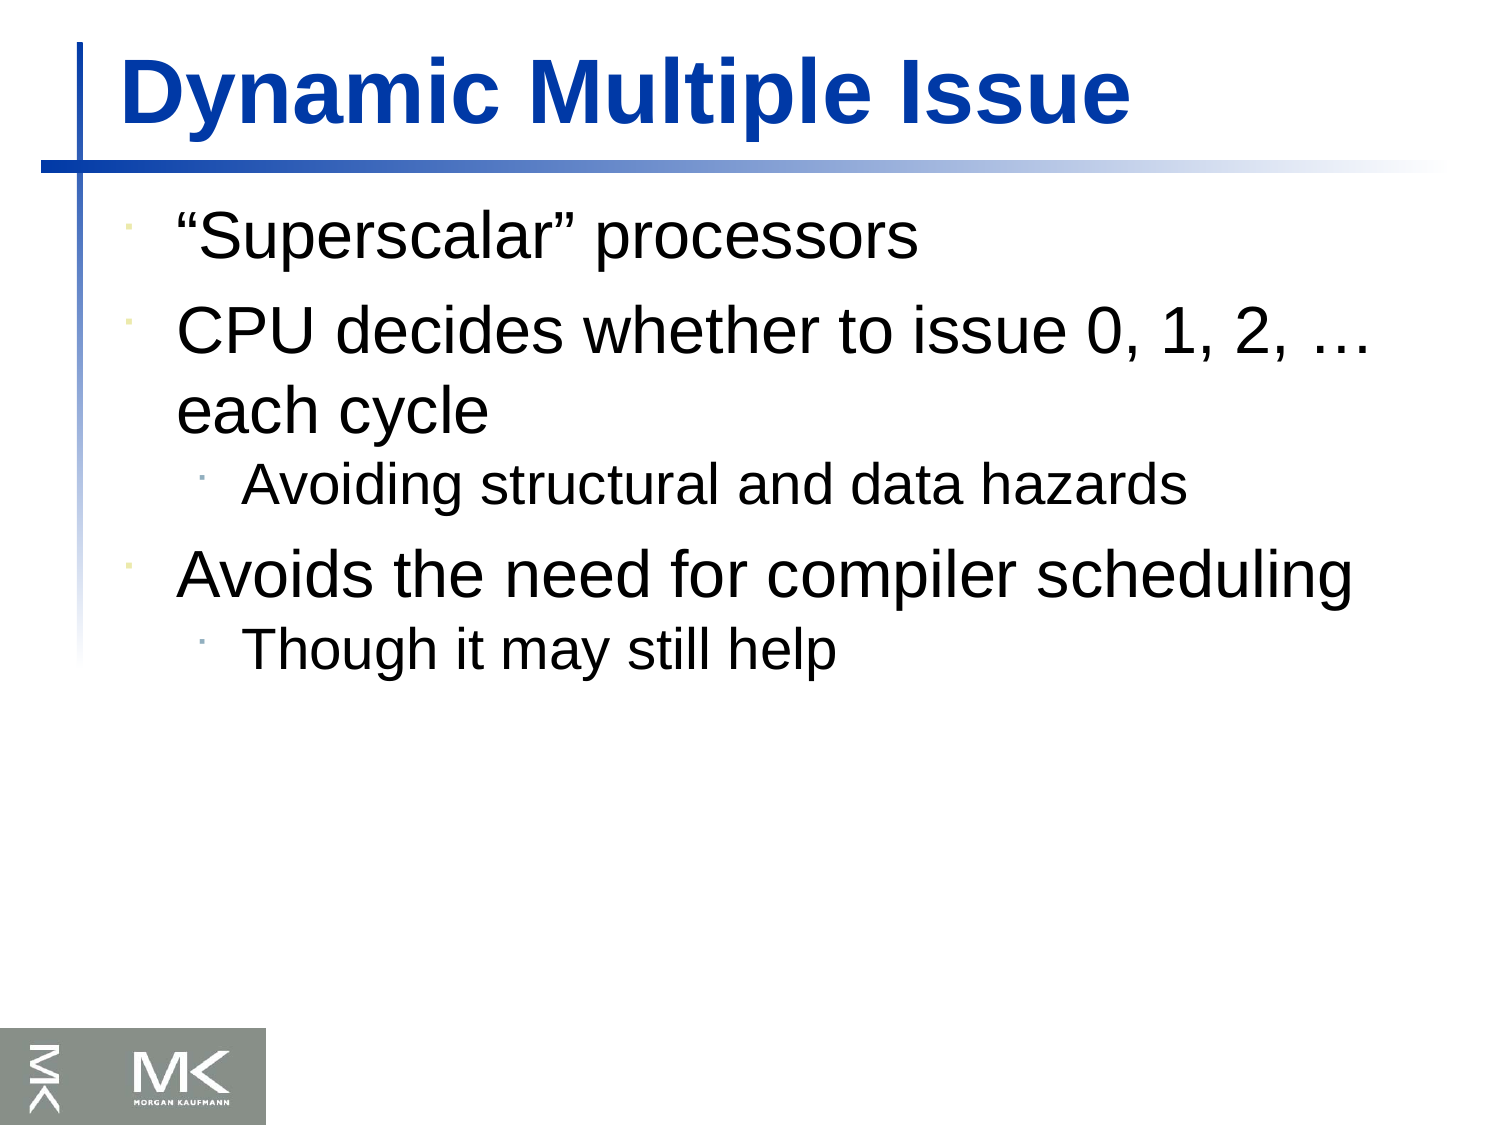

Dynamic Multiple Issue
“Superscalar” processors
CPU decides whether to issue 0, 1, 2, … each cycle
Avoiding structural and data hazards
Avoids the need for compiler scheduling
Though it may still help
152